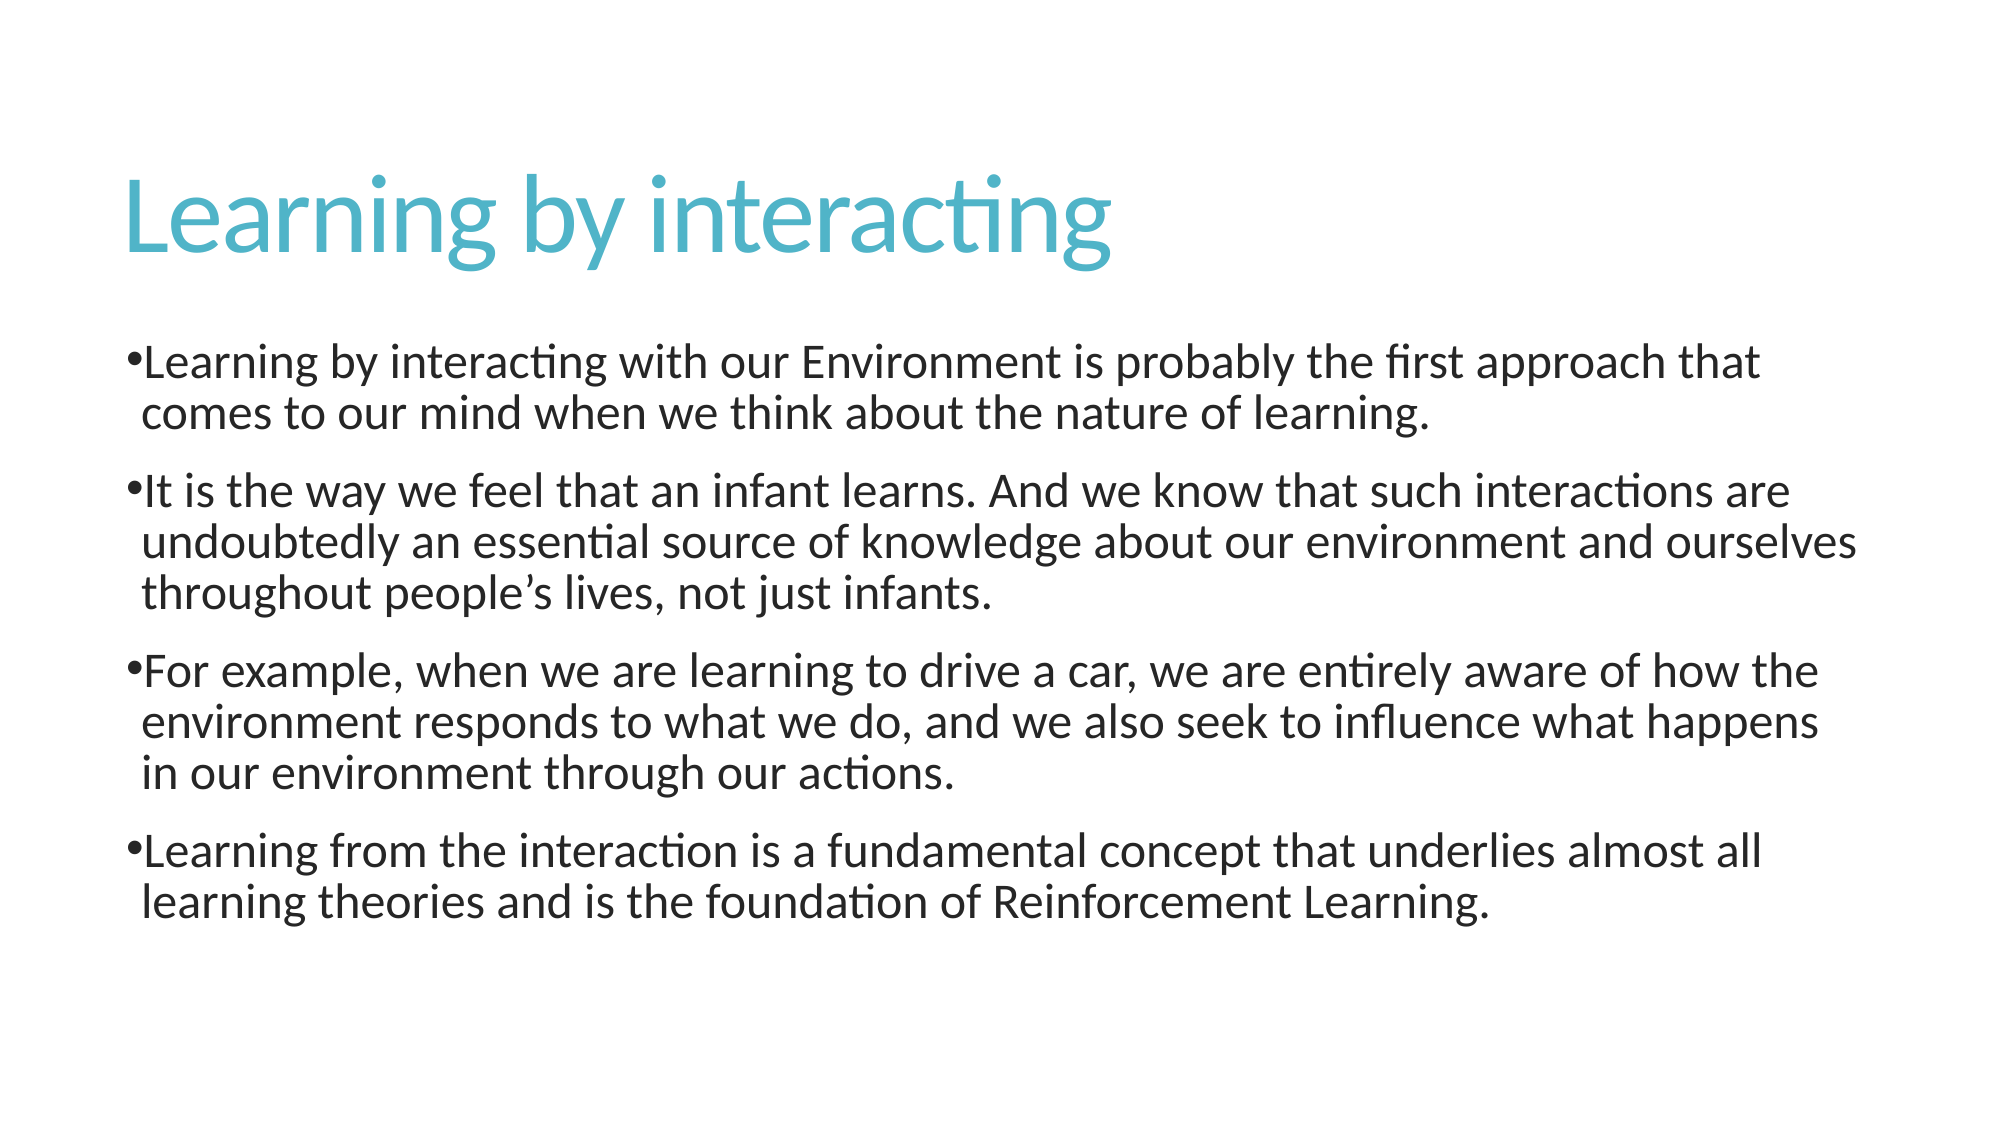

# Learning by interacting
Learning by interacting with our Environment is probably the first approach that comes to our mind when we think about the nature of learning.
It is the way we feel that an infant learns. And we know that such interactions are undoubtedly an essential source of knowledge about our environment and ourselves throughout people’s lives, not just infants.
For example, when we are learning to drive a car, we are entirely aware of how the environment responds to what we do, and we also seek to influence what happens in our environment through our actions.
Learning from the interaction is a fundamental concept that underlies almost all learning theories and is the foundation of Reinforcement Learning.